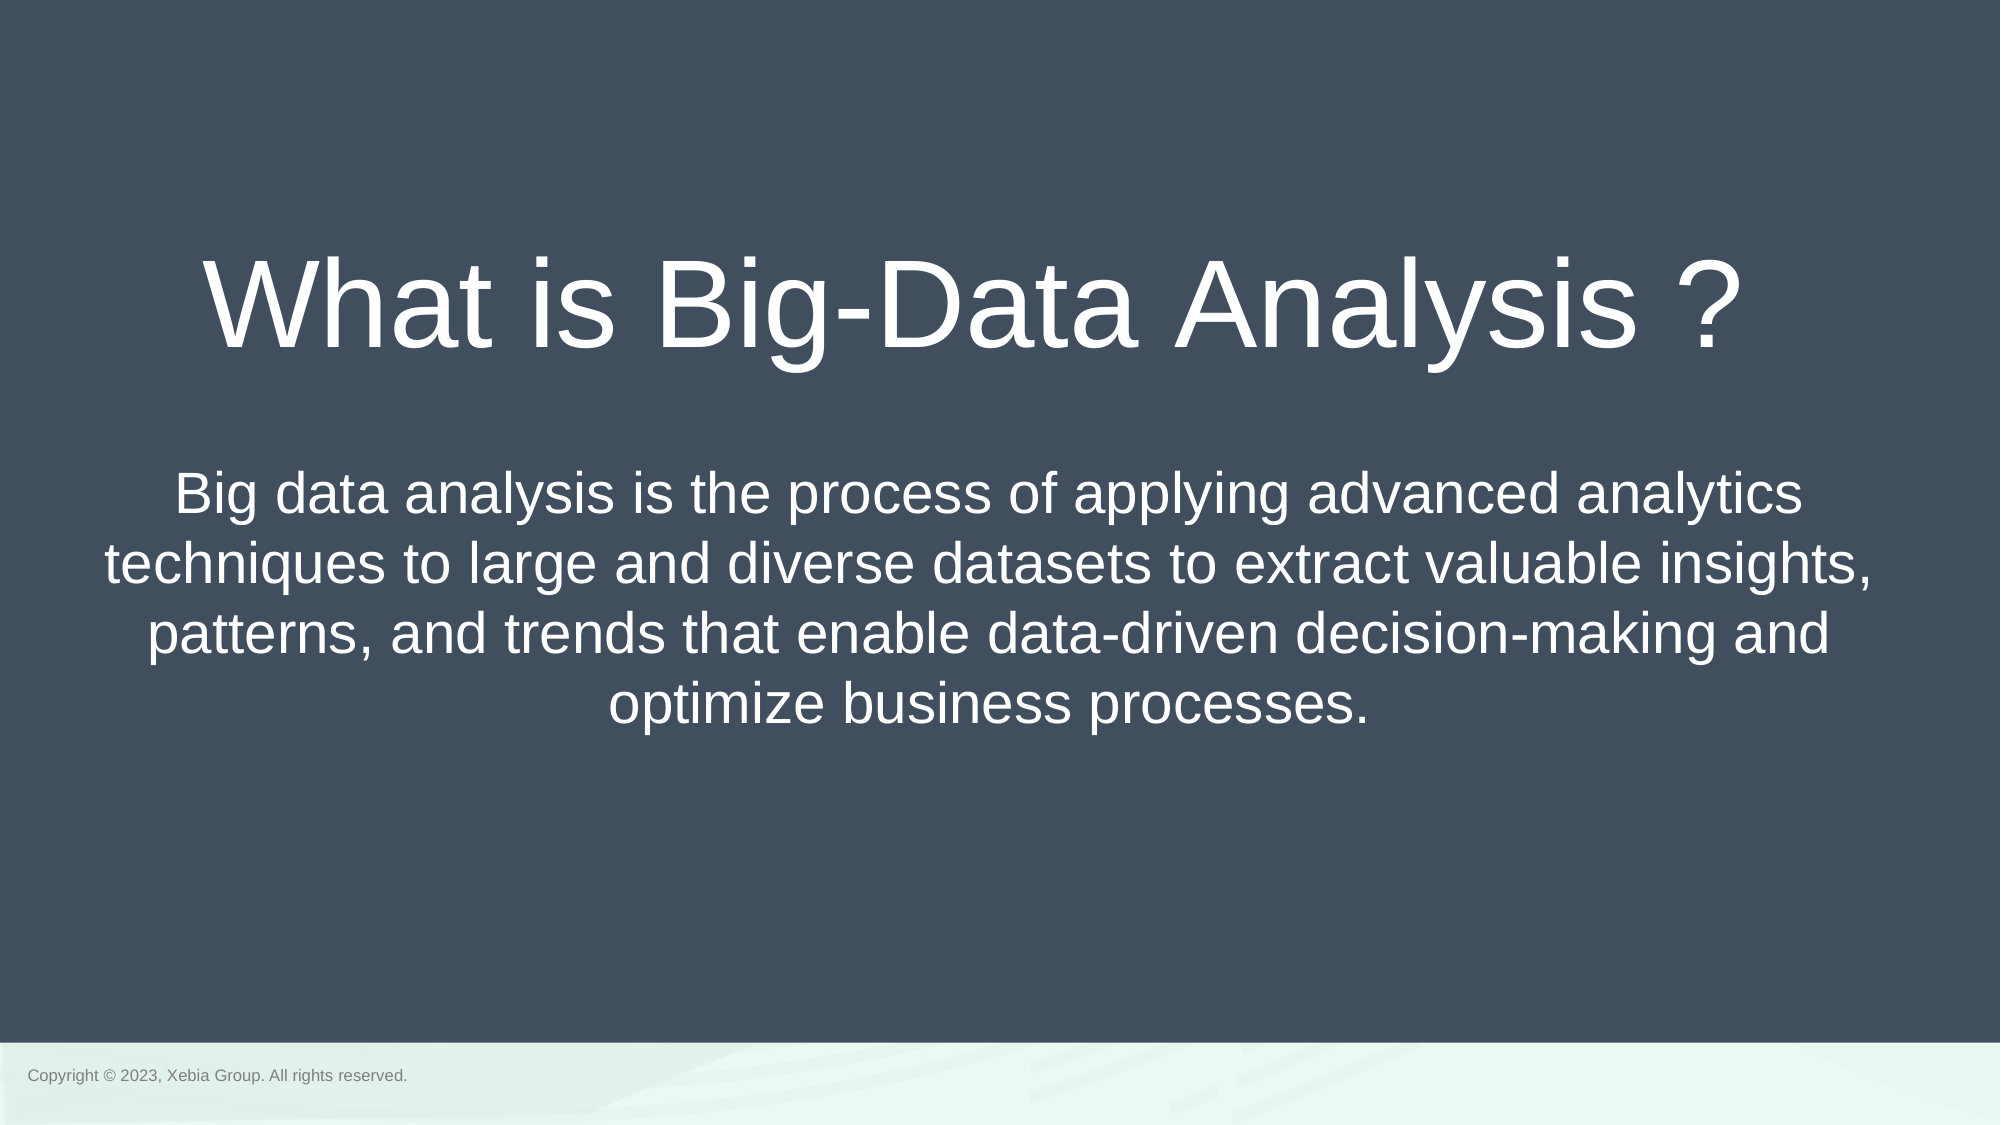

What is Big-Data Analysis ?
# Big data analysis is the process of applying advanced analytics techniques to large and diverse datasets to extract valuable insights, patterns, and trends that enable data-driven decision-making and optimize business processes.